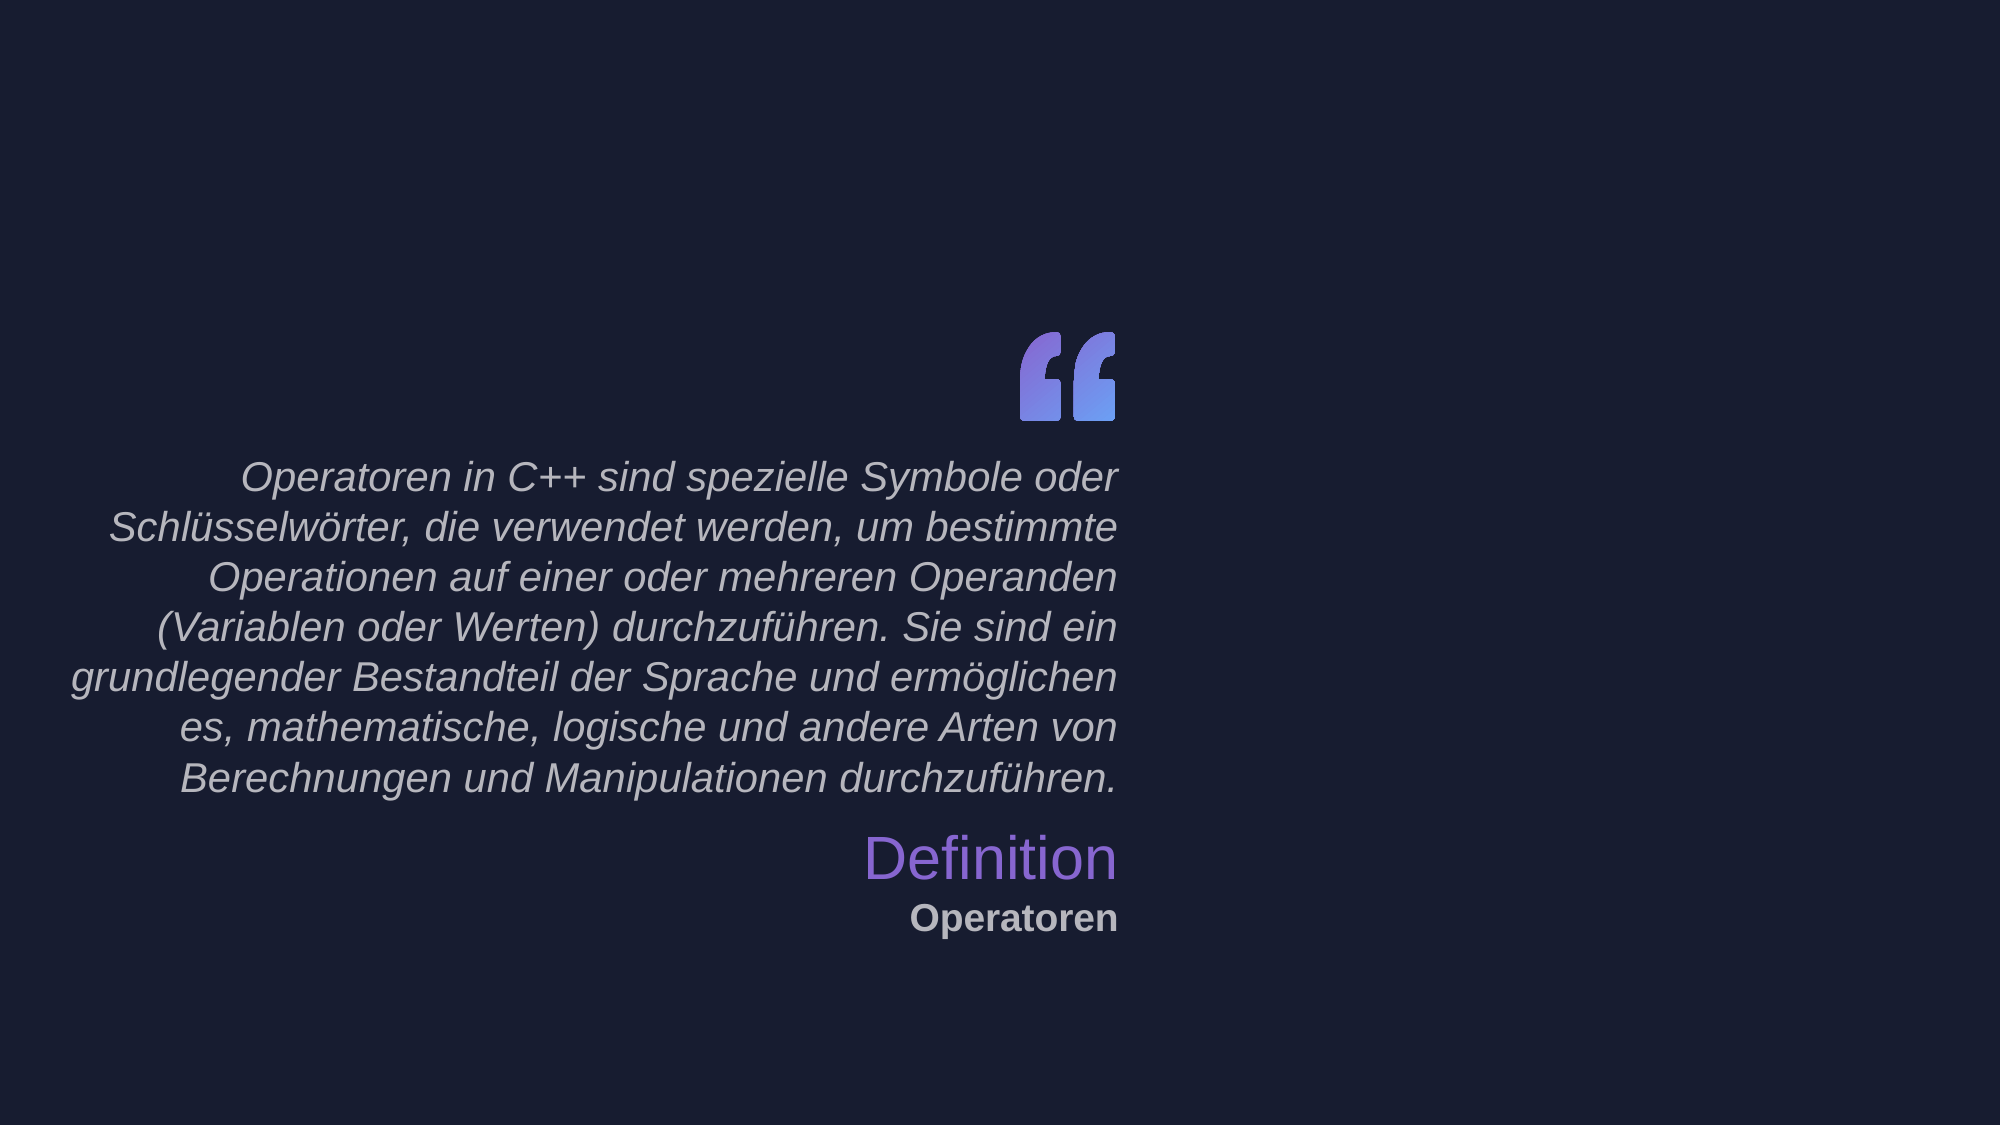

Operatoren in C++ sind spezielle Symbole oder Schlüsselwörter, die verwendet werden, um bestimmte Operationen auf einer oder mehreren Operanden (Variablen oder Werten) durchzuführen. Sie sind ein grundlegender Bestandteil der Sprache und ermöglichen es, mathematische, logische und andere Arten von Berechnungen und Manipulationen durchzuführen.
Definition
Operatoren